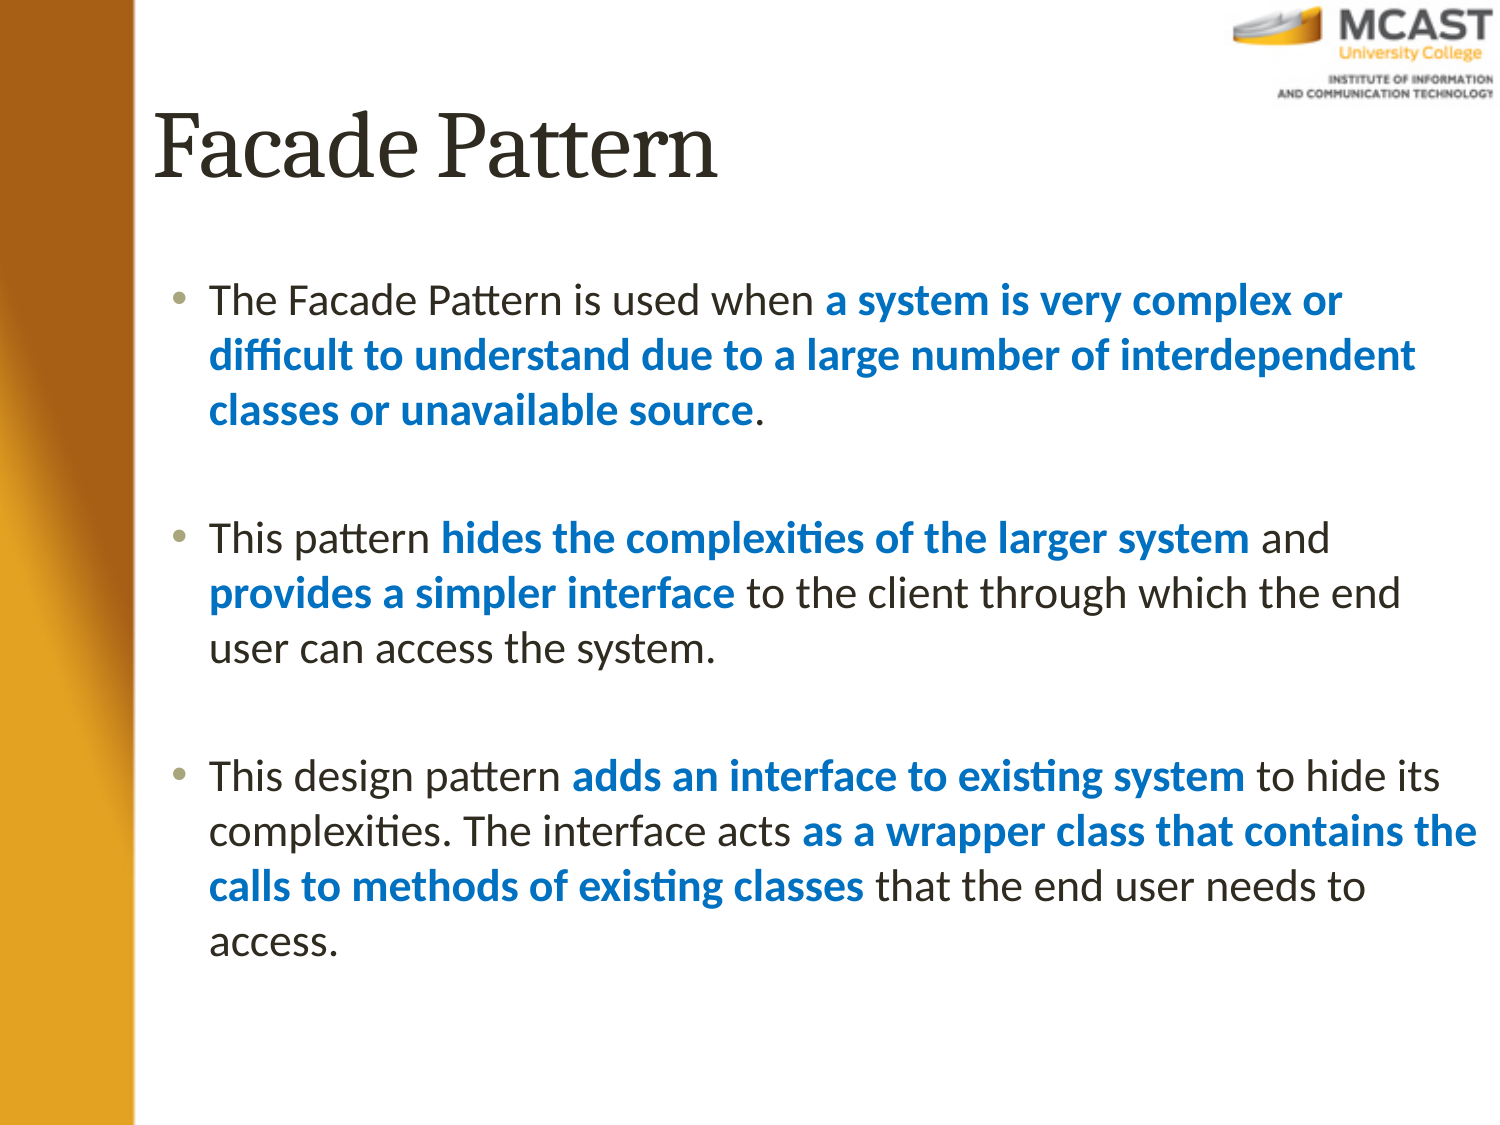

# Facade Pattern
The Facade Pattern is used when a system is very complex or difficult to understand due to a large number of interdependent classes or unavailable source.

This pattern hides the complexities of the larger system and provides a simpler interface to the client through which the end user can access the system.

This design pattern adds an interface to existing system to hide its complexities. The interface acts as a wrapper class that contains the calls to methods of existing classes that the end user needs to access.